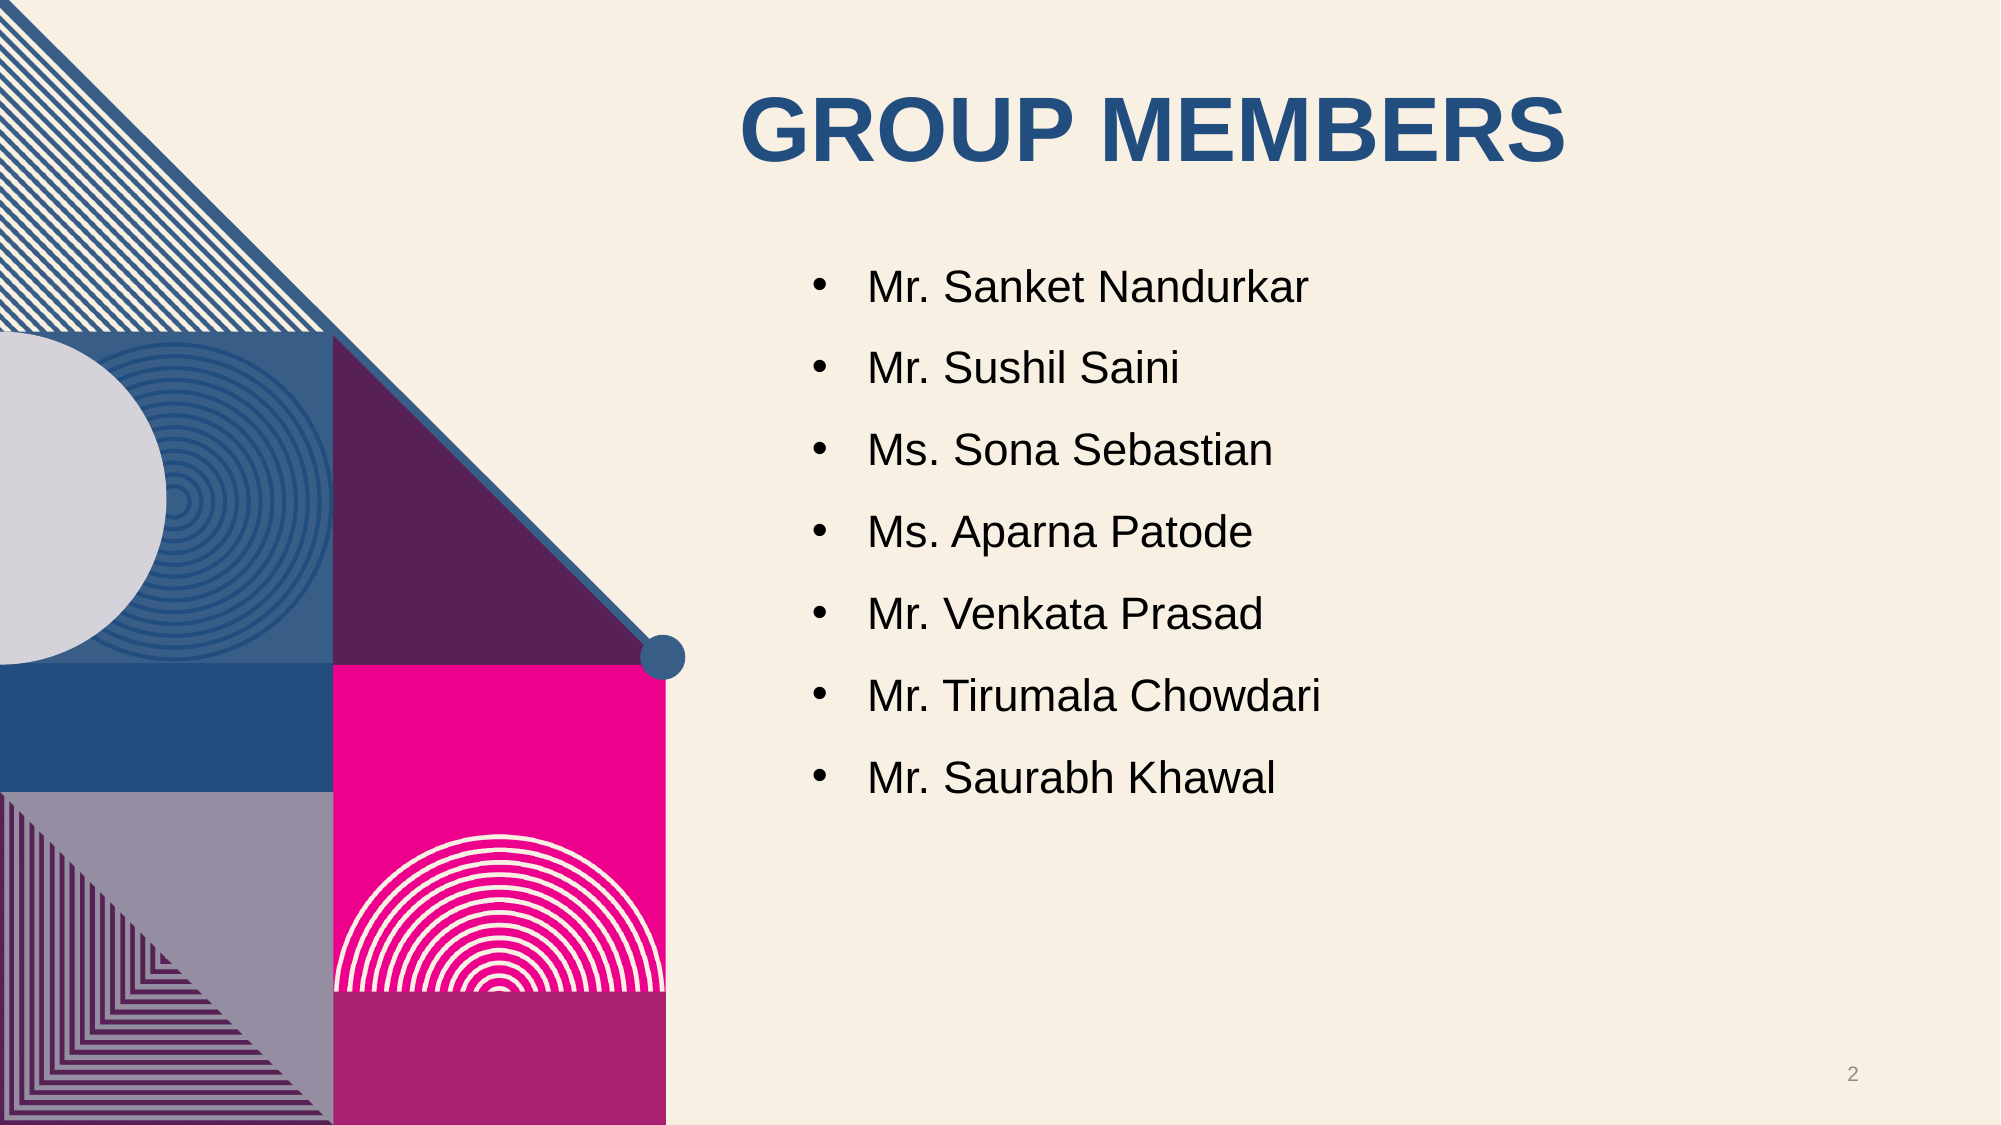

# Group Members
Mr. Sanket Nandurkar
Mr. Sushil Saini
Ms. Sona Sebastian
Ms. Aparna Patode
Mr. Venkata Prasad
Mr. Tirumala Chowdari
Mr. Saurabh Khawal
2